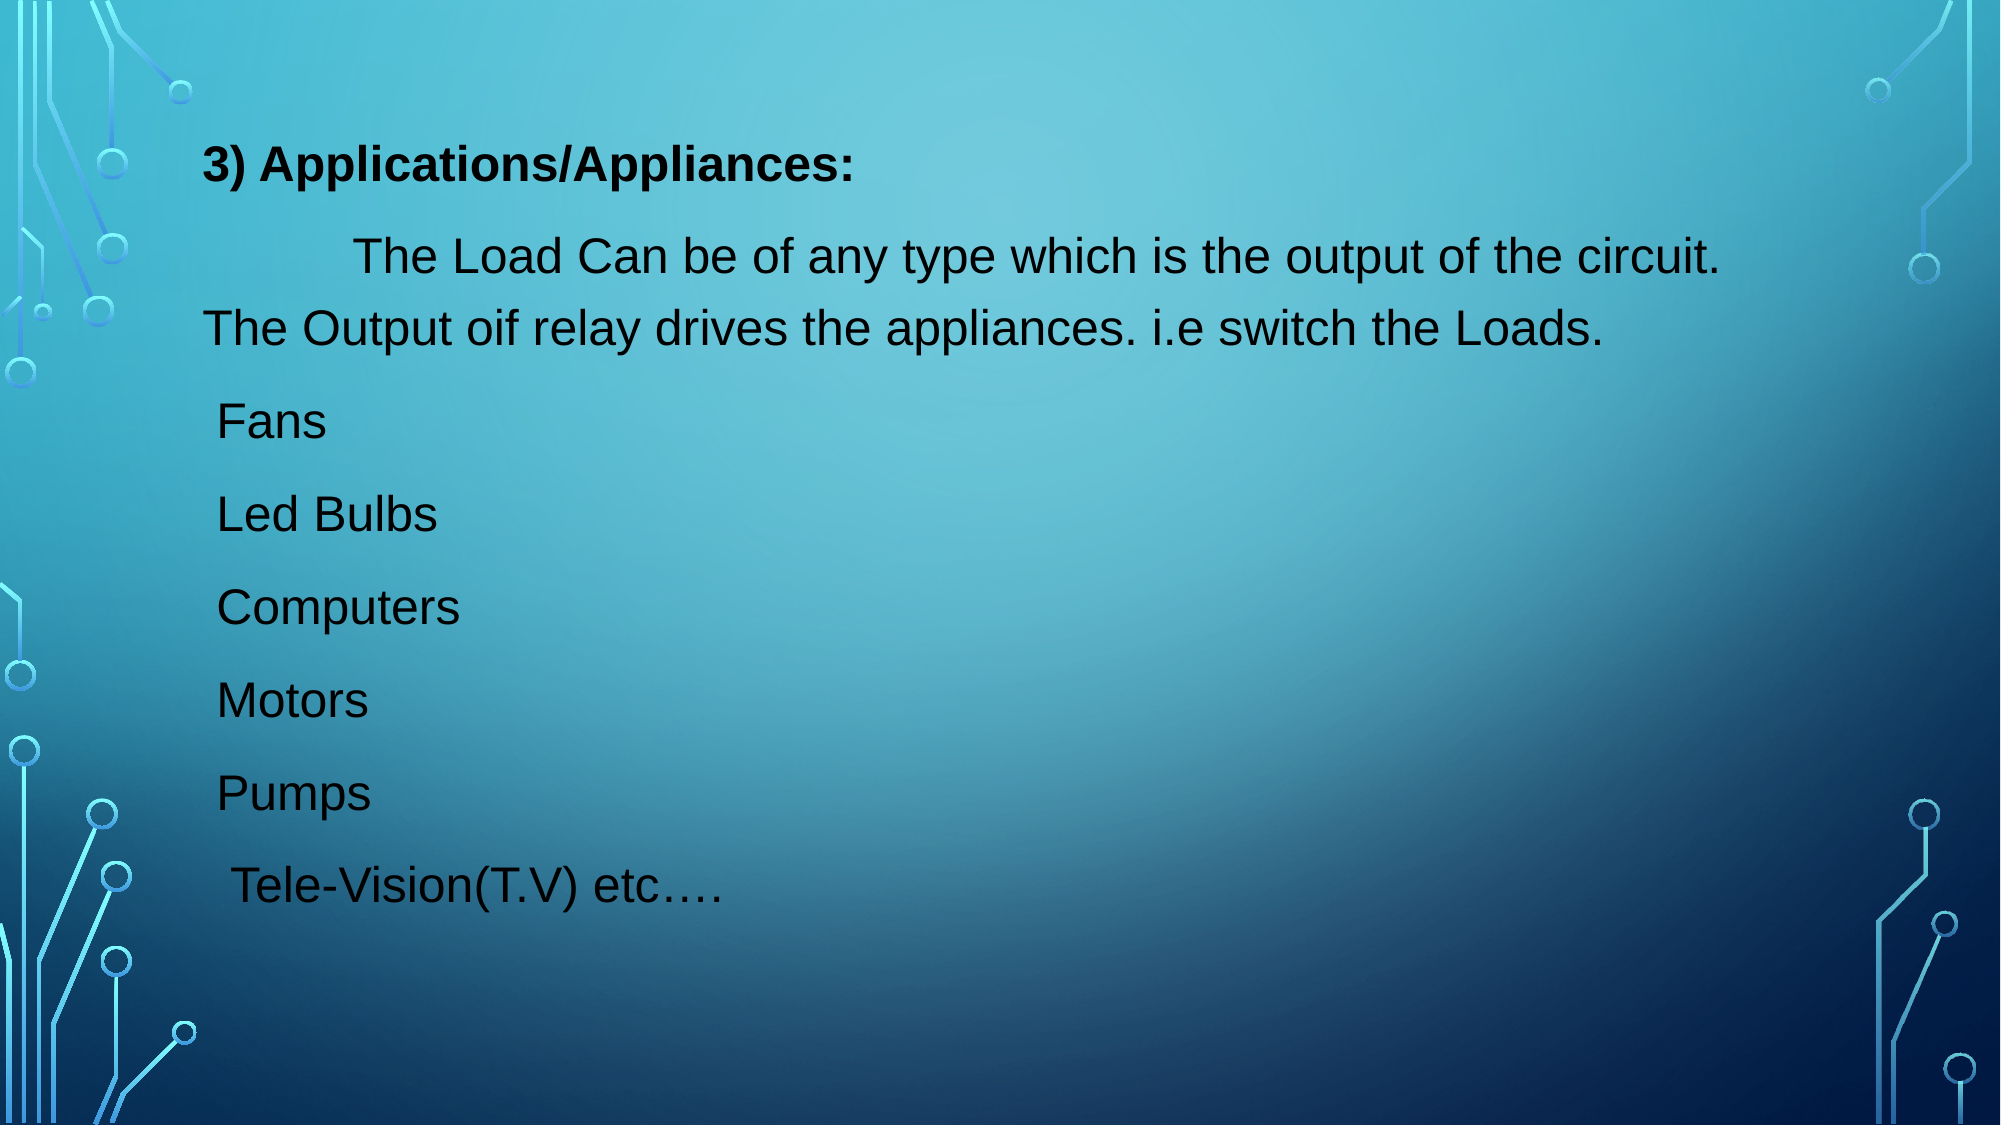

#
3) Applications/Appliances:
	The Load Can be of any type which is the output of the circuit. The Output oif relay drives the appliances. i.e switch the Loads.
 Fans
 Led Bulbs
 Computers
 Motors
 Pumps
  Tele-Vision(T.V) etc….